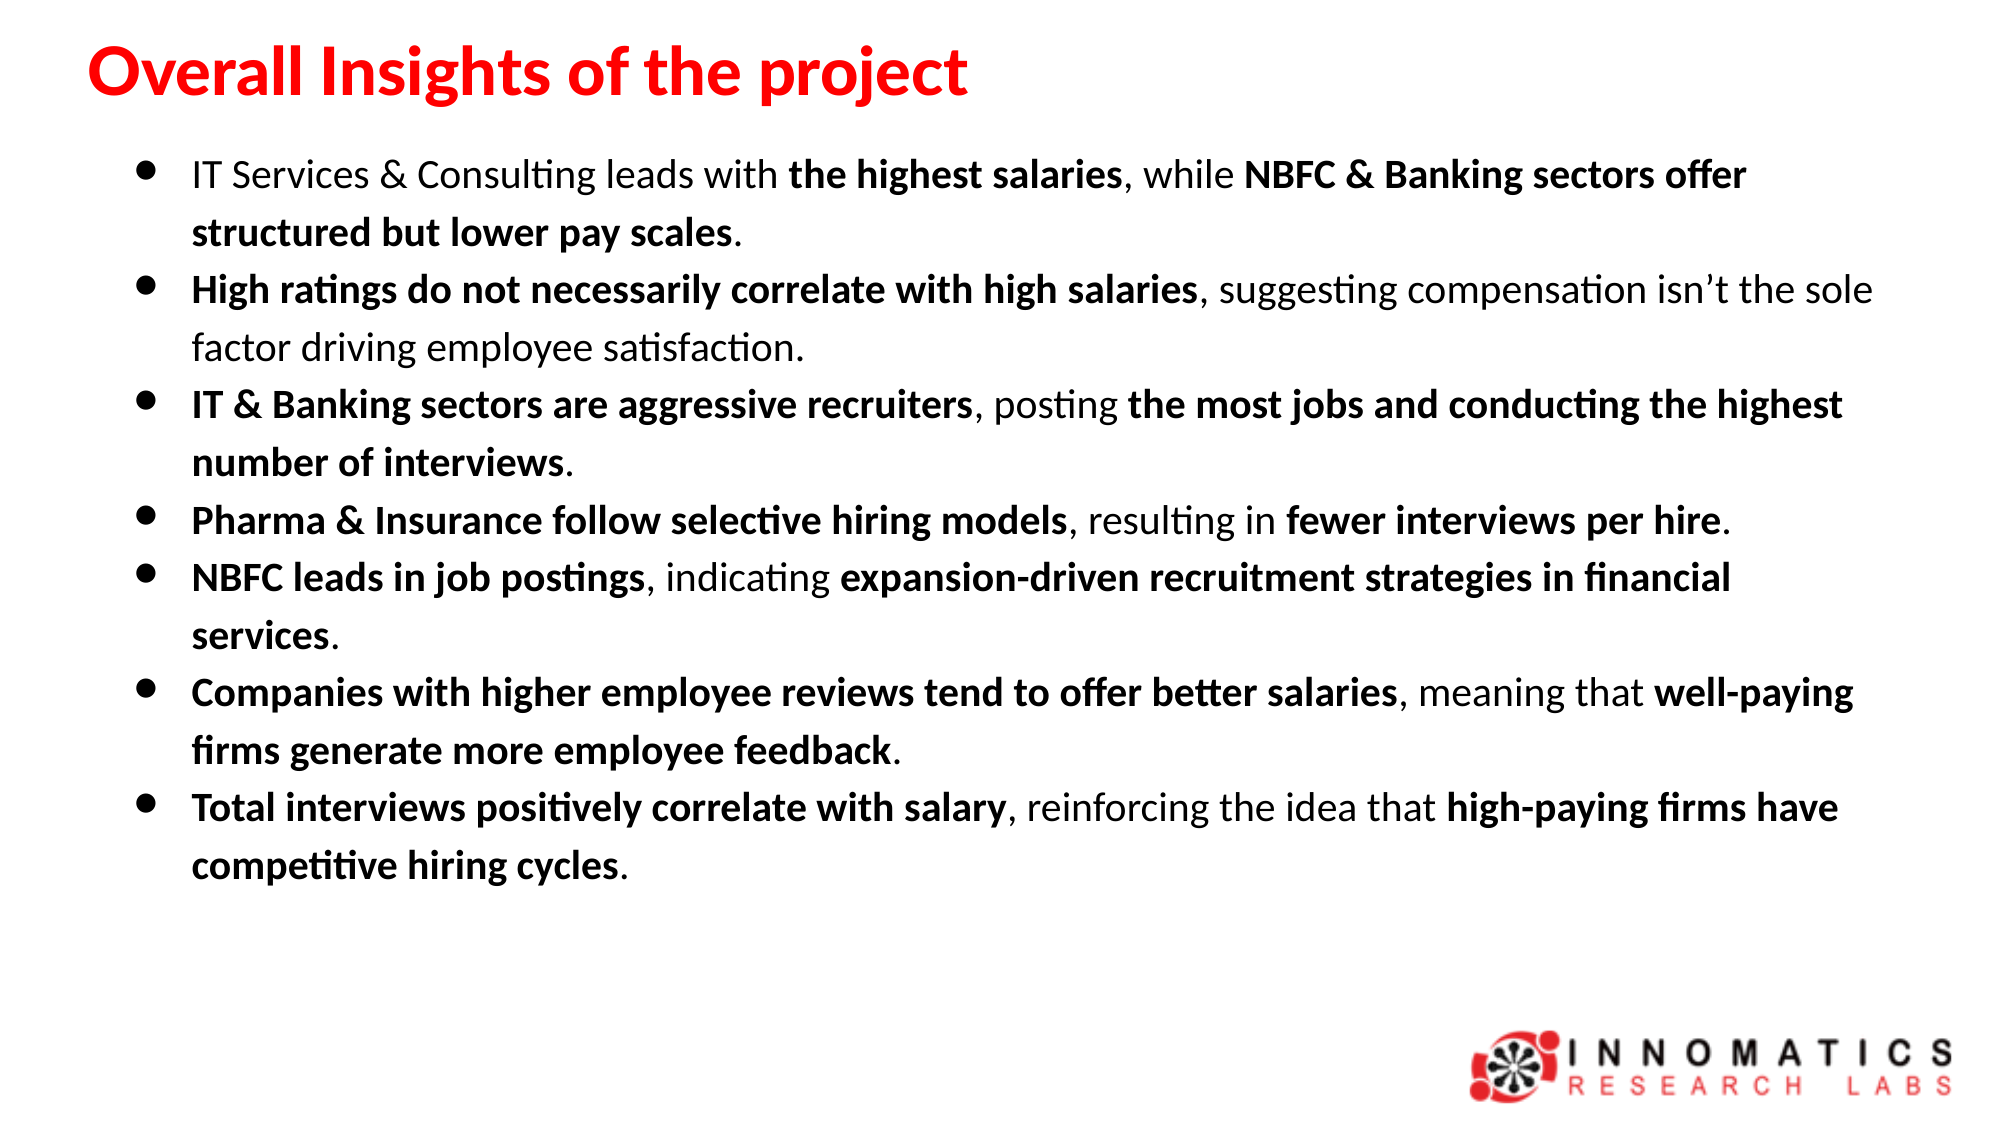

Overall Insights of the project
IT Services & Consulting leads with the highest salaries, while NBFC & Banking sectors offer structured but lower pay scales.
High ratings do not necessarily correlate with high salaries, suggesting compensation isn’t the sole factor driving employee satisfaction.
IT & Banking sectors are aggressive recruiters, posting the most jobs and conducting the highest number of interviews.
Pharma & Insurance follow selective hiring models, resulting in fewer interviews per hire.
NBFC leads in job postings, indicating expansion-driven recruitment strategies in financial services.
Companies with higher employee reviews tend to offer better salaries, meaning that well-paying firms generate more employee feedback.
Total interviews positively correlate with salary, reinforcing the idea that high-paying firms have competitive hiring cycles.